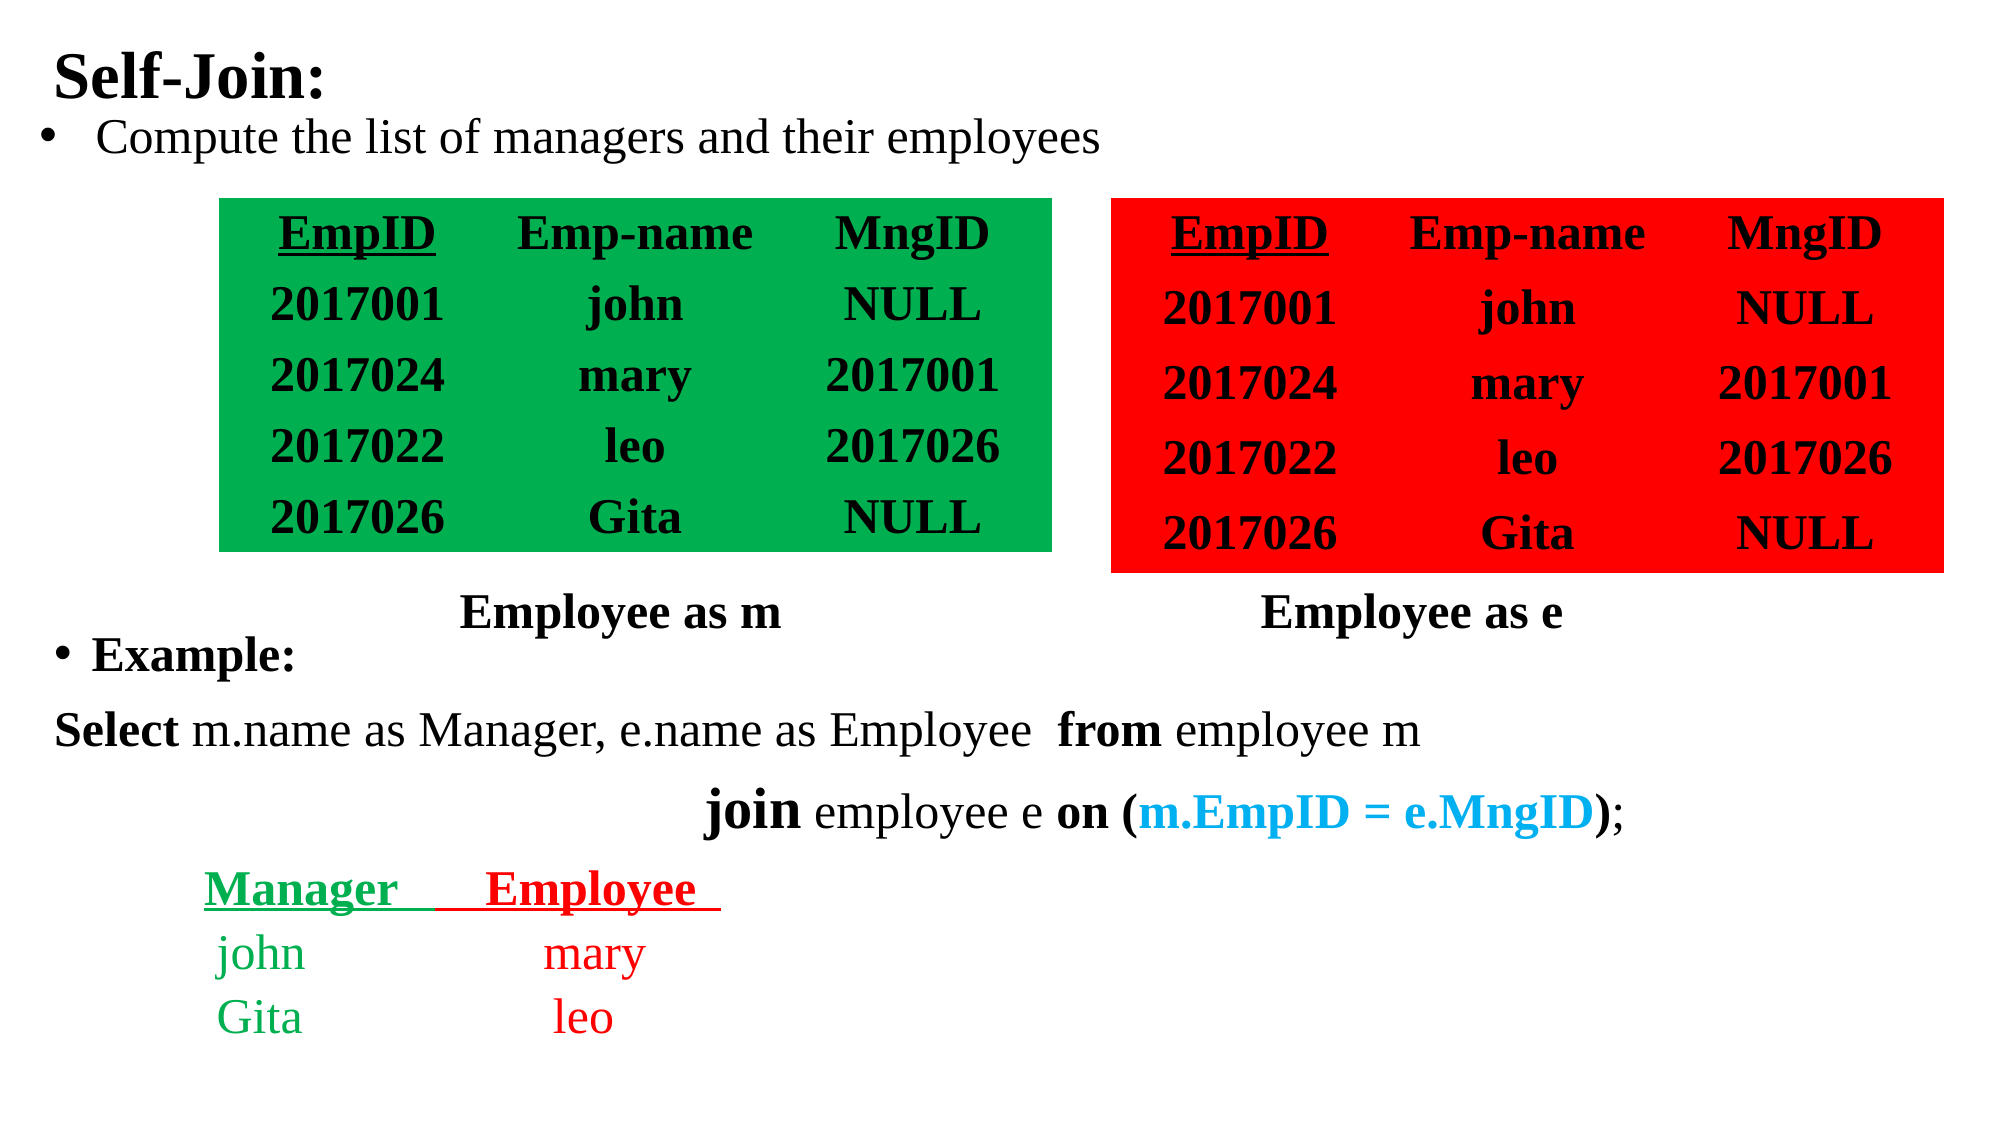

Self-Join:
Compute the list of managers and their employees

| EmpID | Emp-name | MngID |
| --- | --- | --- |
| 2017001 | john | NULL |
| 2017024 | mary | 2017001 |
| 2017022 | leo | 2017026 |
| 2017026 | Gita | NULL |
| EmpID | Emp-name | MngID |
| --- | --- | --- |
| 2017001 | john | NULL |
| 2017024 | mary | 2017001 |
| 2017022 | leo | 2017026 |
| 2017026 | Gita | NULL |
Employee as m
Employee as e
Example:
Select m.name as Manager, e.name as Employee  from employee m
                                                    join employee e on (m.EmpID = e.MngID);
            Manager       Employee
 john                   mary
 Gita                    leo